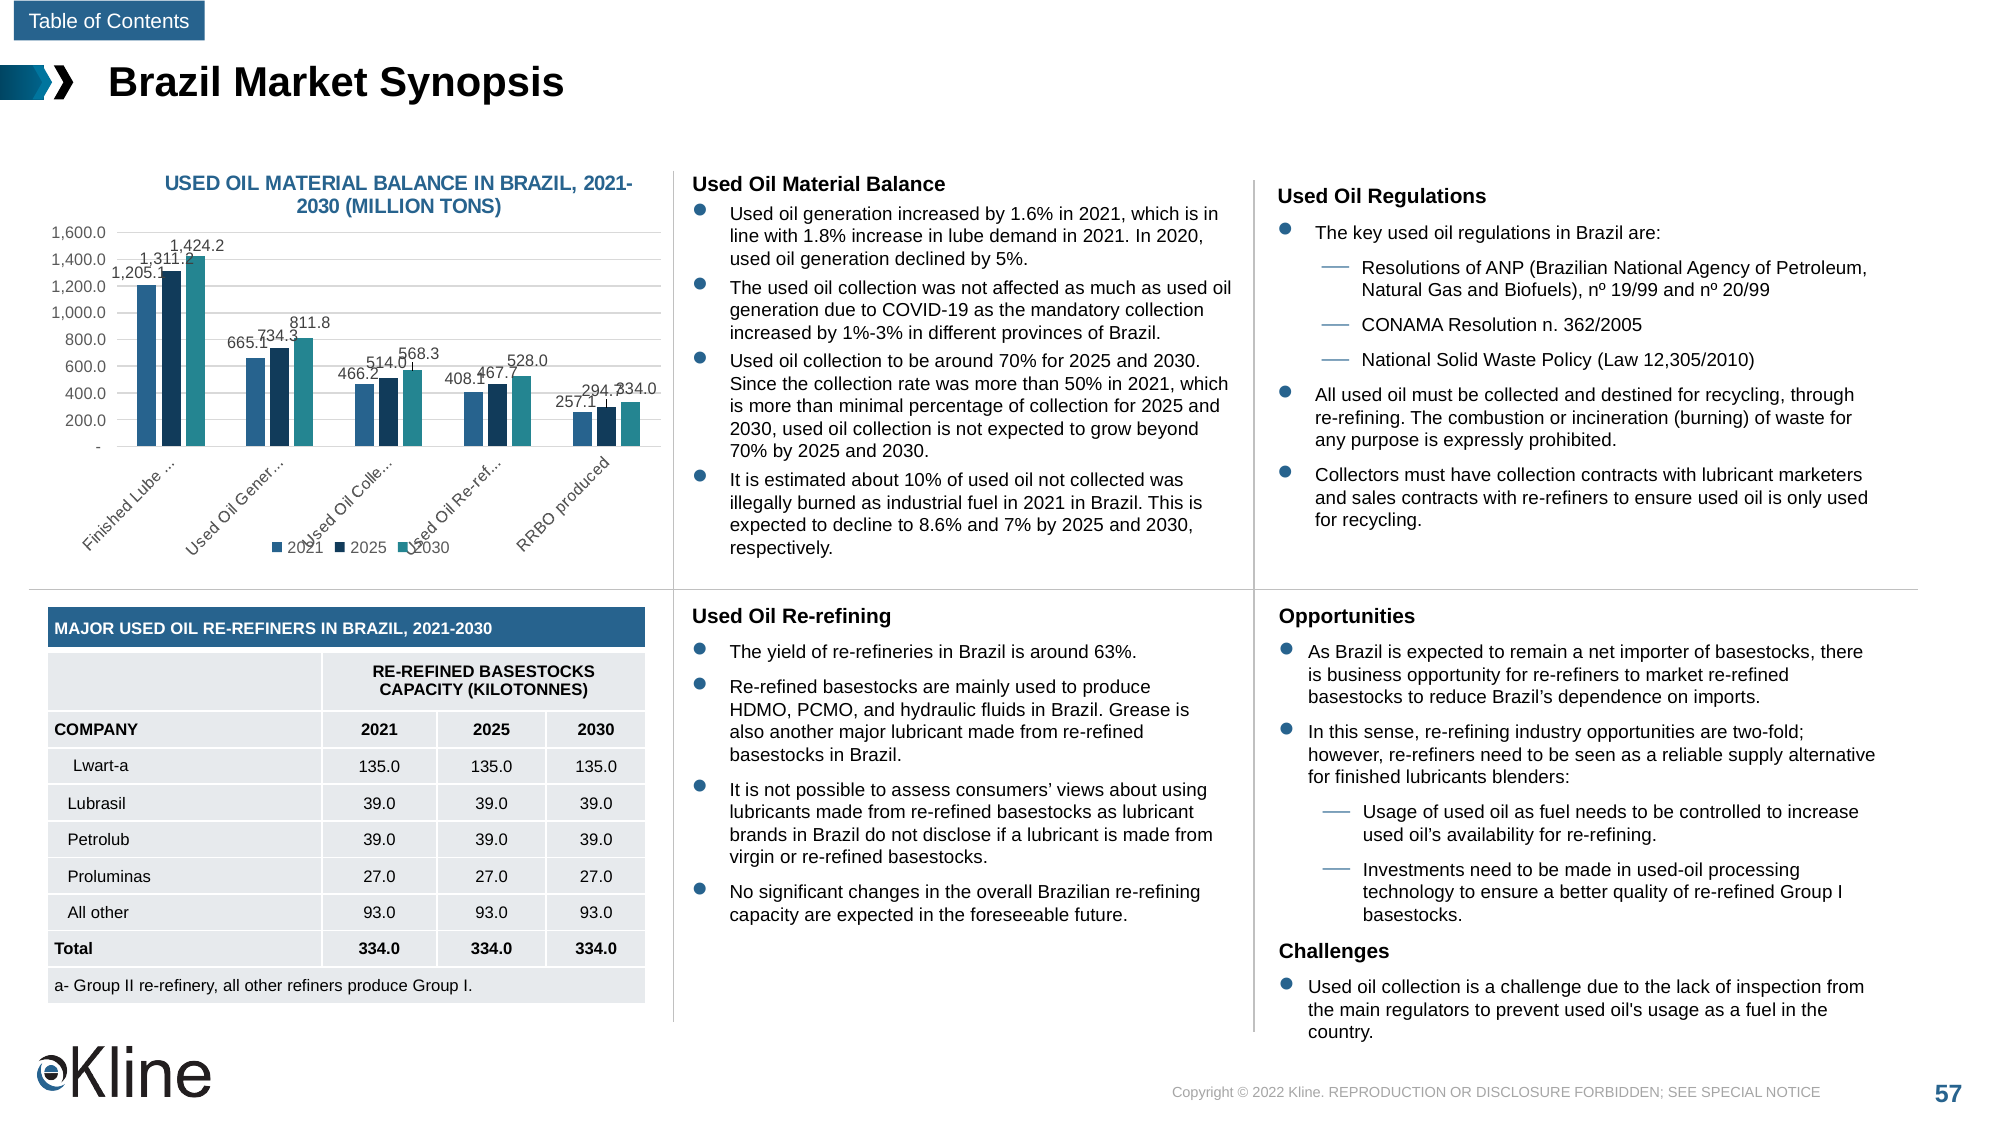

# Brazil Market Synopsis

### Chart: USED OIL MATERIAL BALANCE IN BRAZIL, 2021-2030 (MILLION TONS)

| Category | 2021 | 2025 | 2030 |
|---|---|---|---|
| Finished Lube Demand | 1205.1 | 1311.2 | 1424.2 |
| Used Oil Generated | 665.1 | 734.3 | 811.8 |
| Used Oil Collected | 466.2 | 514.0 | 568.3 |
| Used Oil Re-refined | 408.1 | 467.7 | 528.0 |
| RRBO produced | 257.1 | 294.7 | 334.0 |
Used Oil Material Balance
Used oil generation increased by 1.6% in 2021, which is in line with 1.8% increase in lube demand in 2021. In 2020, used oil generation declined by 5%.
The used oil collection was not affected as much as used oil generation due to COVID-19 as the mandatory collection increased by 1%-3% in different provinces of Brazil.
Used oil collection to be around 70% for 2025 and 2030. Since the collection rate was more than 50% in 2021, which is more than minimal percentage of collection for 2025 and 2030, used oil collection is not expected to grow beyond 70% by 2025 and 2030.
It is estimated about 10% of used oil not collected was illegally burned as industrial fuel in 2021 in Brazil. This is expected to decline to 8.6% and 7% by 2025 and 2030, respectively.
Used Oil Regulations
The key used oil regulations in Brazil are:
Resolutions of ANP (Brazilian National Agency of Petroleum, Natural Gas and Biofuels), nº 19/99 and nº 20/99
CONAMA Resolution n. 362/2005
National Solid Waste Policy (Law 12,305/2010)
All used oil must be collected and destined for recycling, through re-refining. The combustion or incineration (burning) of waste for any purpose is expressly prohibited.
Collectors must have collection contracts with lubricant marketers and sales contracts with re-refiners to ensure used oil is only used for recycling.
Used Oil Re-refining
The yield of re-refineries in Brazil is around 63%.
Re-refined basestocks are mainly used to produce HDMO, PCMO, and hydraulic fluids in Brazil. Grease is also another major lubricant made from re-refined basestocks in Brazil.
It is not possible to assess consumers’ views about using lubricants made from re-refined basestocks as lubricant brands in Brazil do not disclose if a lubricant is made from virgin or re-refined basestocks.
No significant changes in the overall Brazilian re-refining capacity are expected in the foreseeable future.
Opportunities
As Brazil is expected to remain a net importer of basestocks, there is business opportunity for re-refiners to market re-refined basestocks to reduce Brazil’s dependence on imports.
In this sense, re-refining industry opportunities are two-fold; however, re-refiners need to be seen as a reliable supply alternative for finished lubricants blenders:
Usage of used oil as fuel needs to be controlled to increase used oil’s availability for re-refining.
Investments need to be made in used-oil processing technology to ensure a better quality of re-refined Group I basestocks.
Challenges
Used oil collection is a challenge due to the lack of inspection from the main regulators to prevent used oil's usage as a fuel in the country.
| MAJOR USED OIL RE-REFINERS IN BRAZIL, 2021-2030 |  |  |  |
| --- | --- | --- | --- |
|  | RE-REFINED BASESTOCKS CAPACITY (KILOTONNES) |  |  |
| COMPANY | 2021 | 2025 | 2030 |
| Lwart-a | 135.0 | 135.0 | 135.0 |
| Lubrasil | 39.0 | 39.0 | 39.0 |
| Petrolub | 39.0 | 39.0 | 39.0 |
| Proluminas | 27.0 | 27.0 | 27.0 |
| All other | 93.0 | 93.0 | 93.0 |
| Total | 334.0 | 334.0 | 334.0 |
| a- Group II re-refinery, all other refiners produce Group I. |  |  |  |